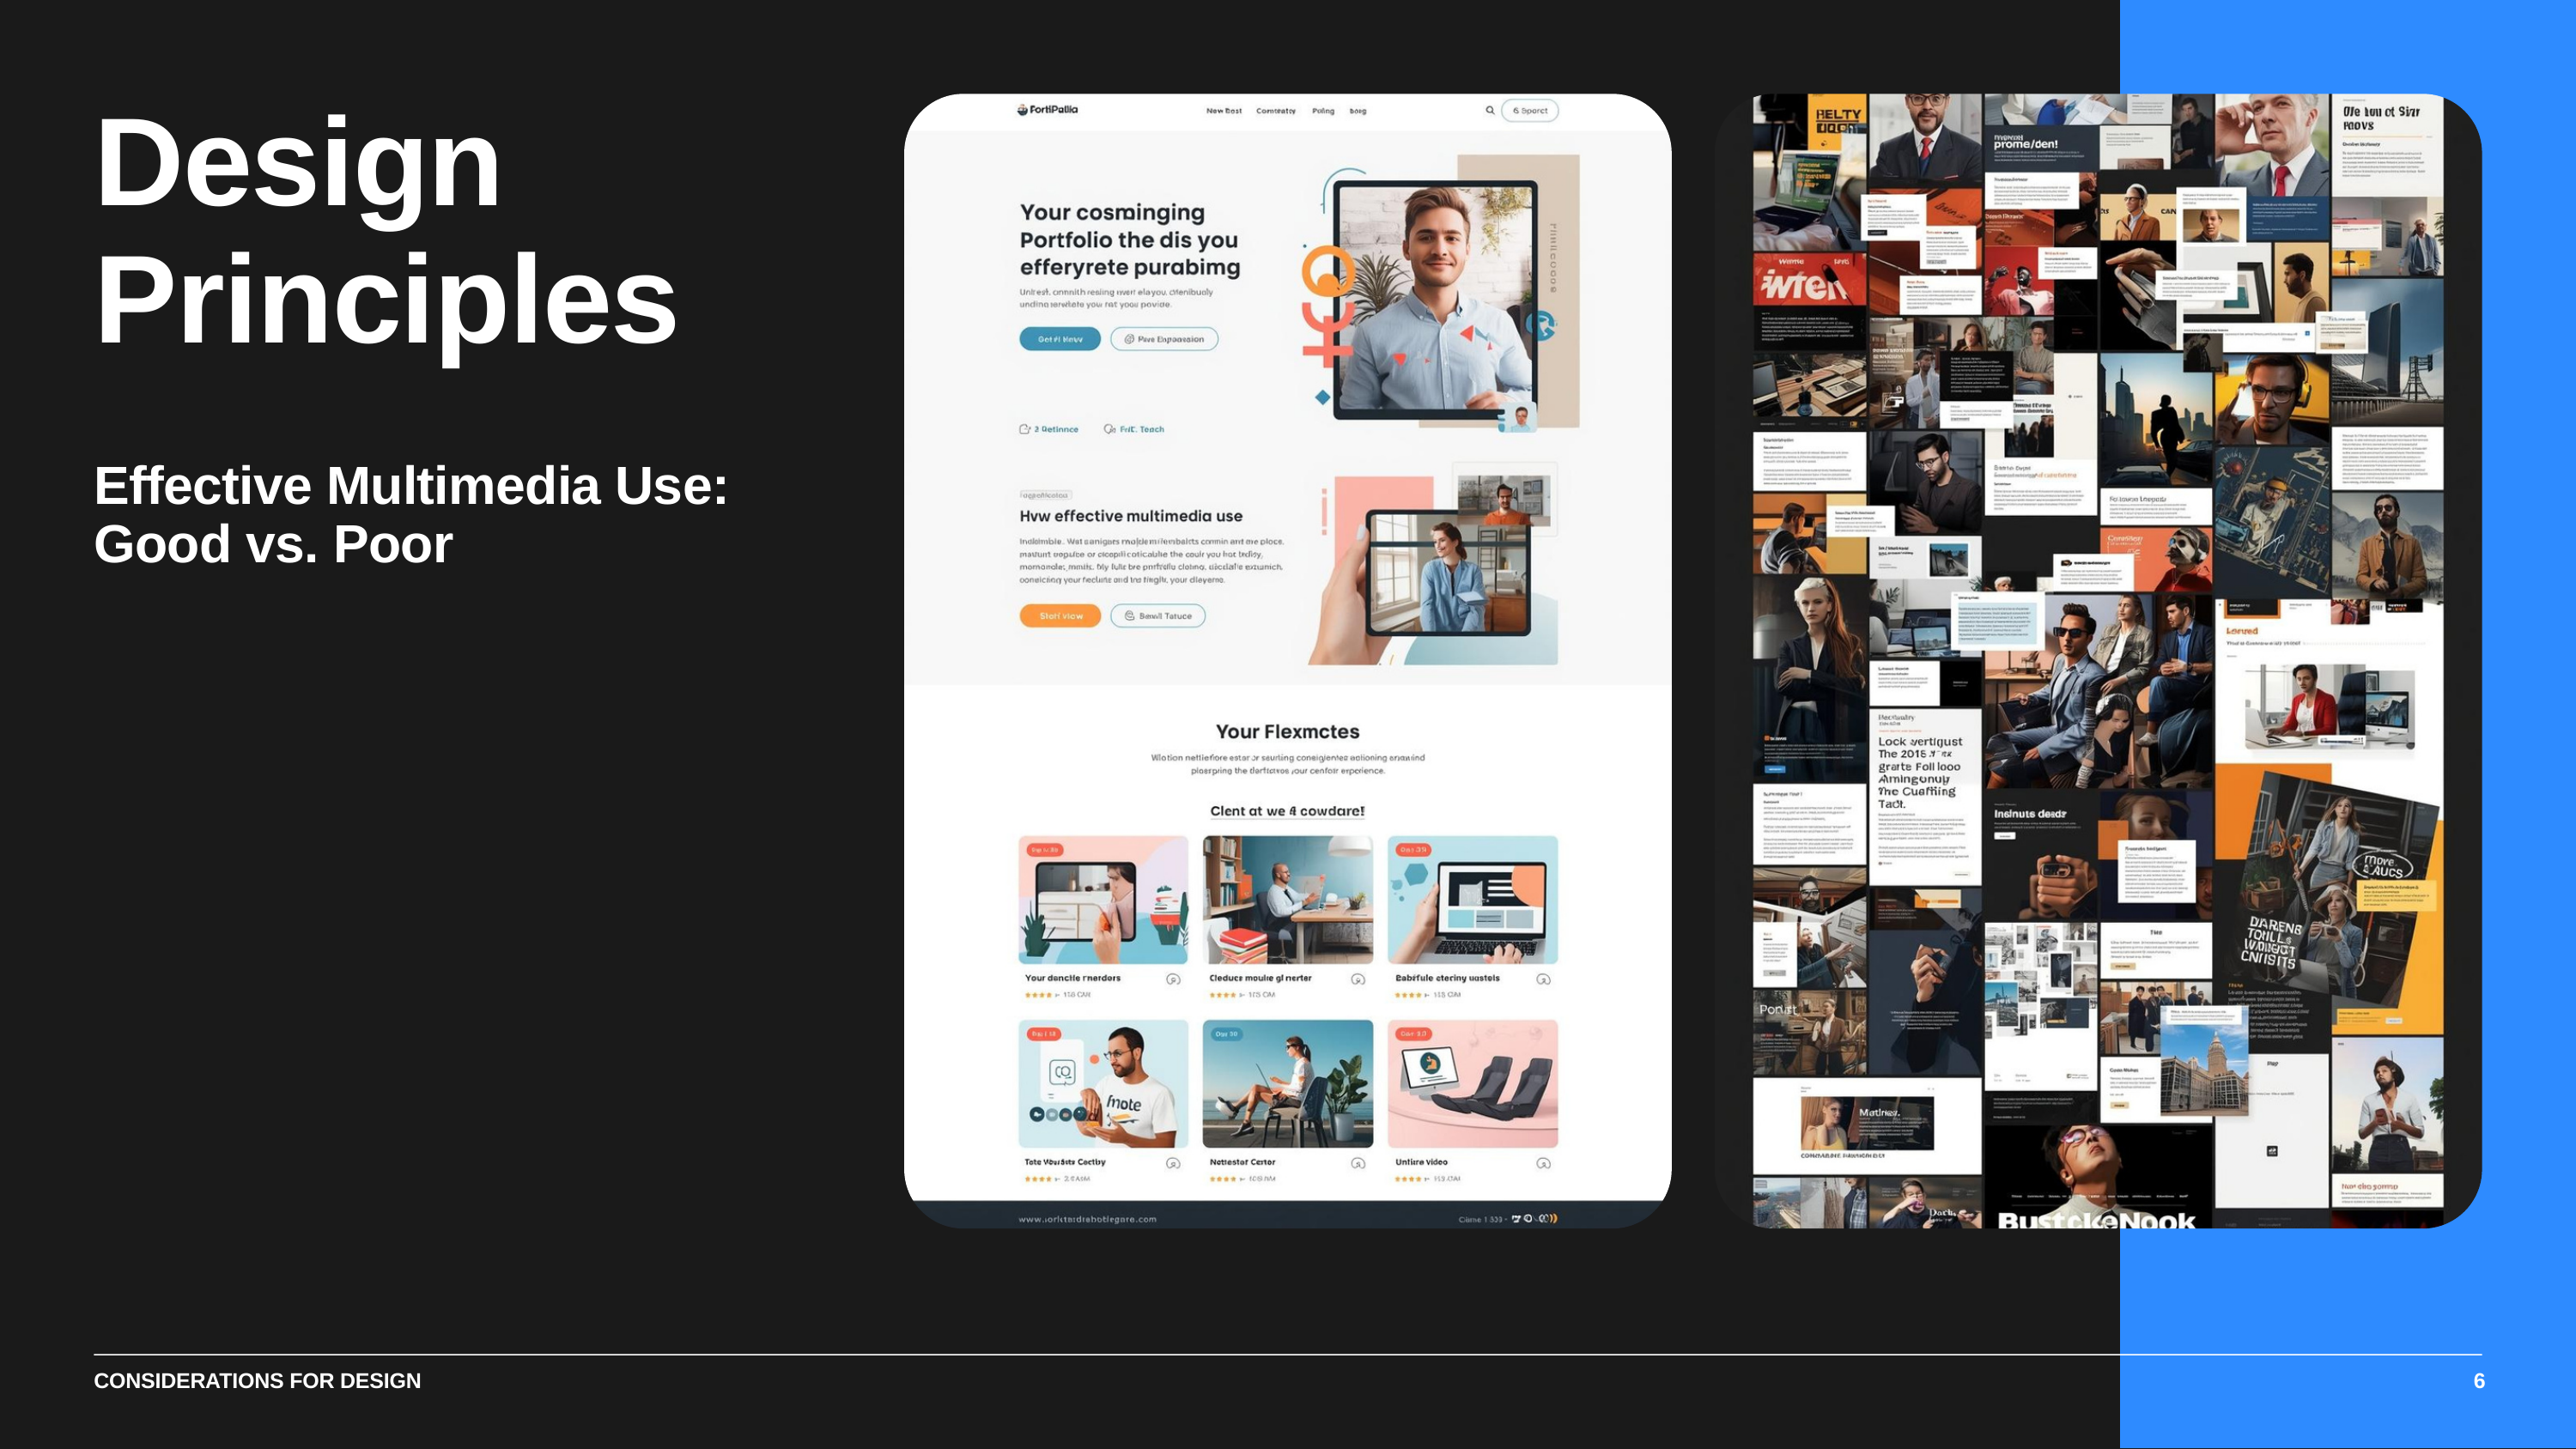

Design Principles
Effective Multimedia Use: Good vs. Poor

6
CONSIDERATIONS FOR DESIGN